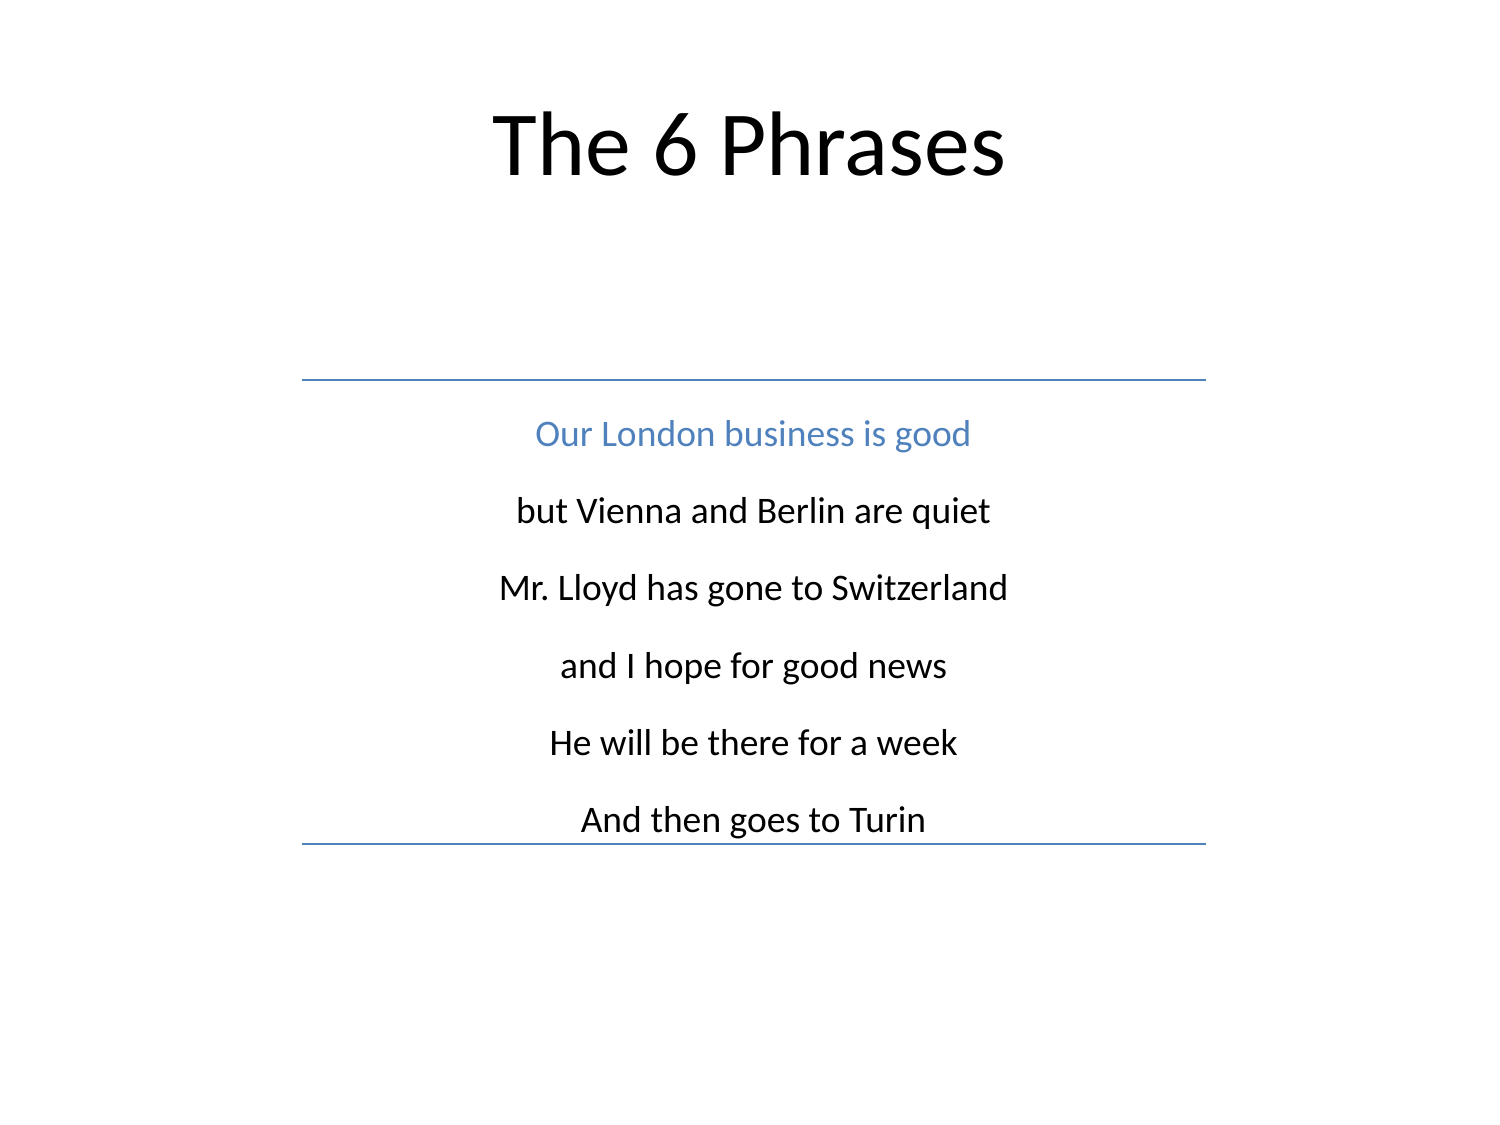

# The 6 Phrases
| Our London business is good |
| --- |
| but Vienna and Berlin are quiet |
| Mr. Lloyd has gone to Switzerland |
| and I hope for good news |
| He will be there for a week |
| And then goes to Turin |